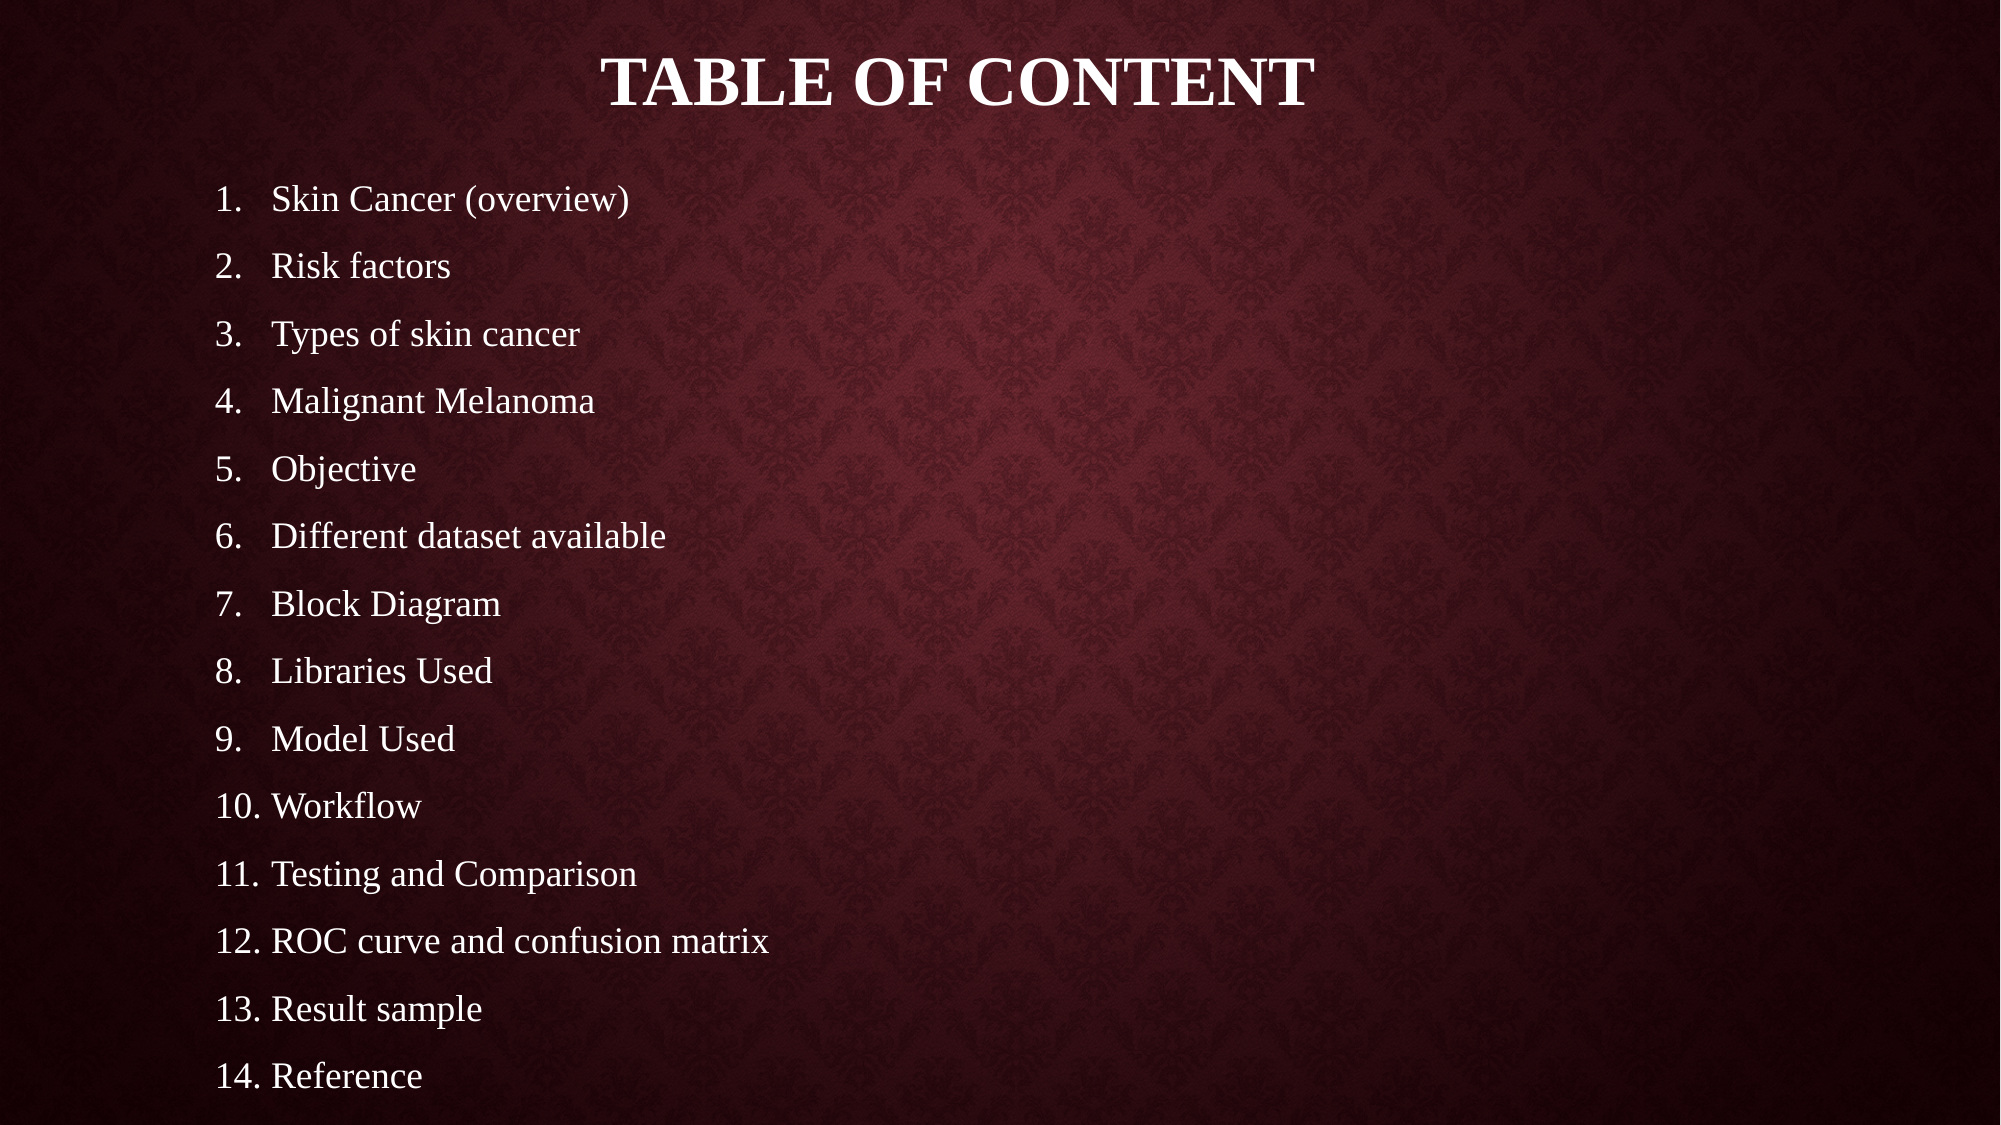

# Table of Content
Skin Cancer (overview)
Risk factors
Types of skin cancer
Malignant Melanoma
Objective
Different dataset available
Block Diagram
Libraries Used
Model Used
Workflow
Testing and Comparison
ROC curve and confusion matrix
Result sample
Reference